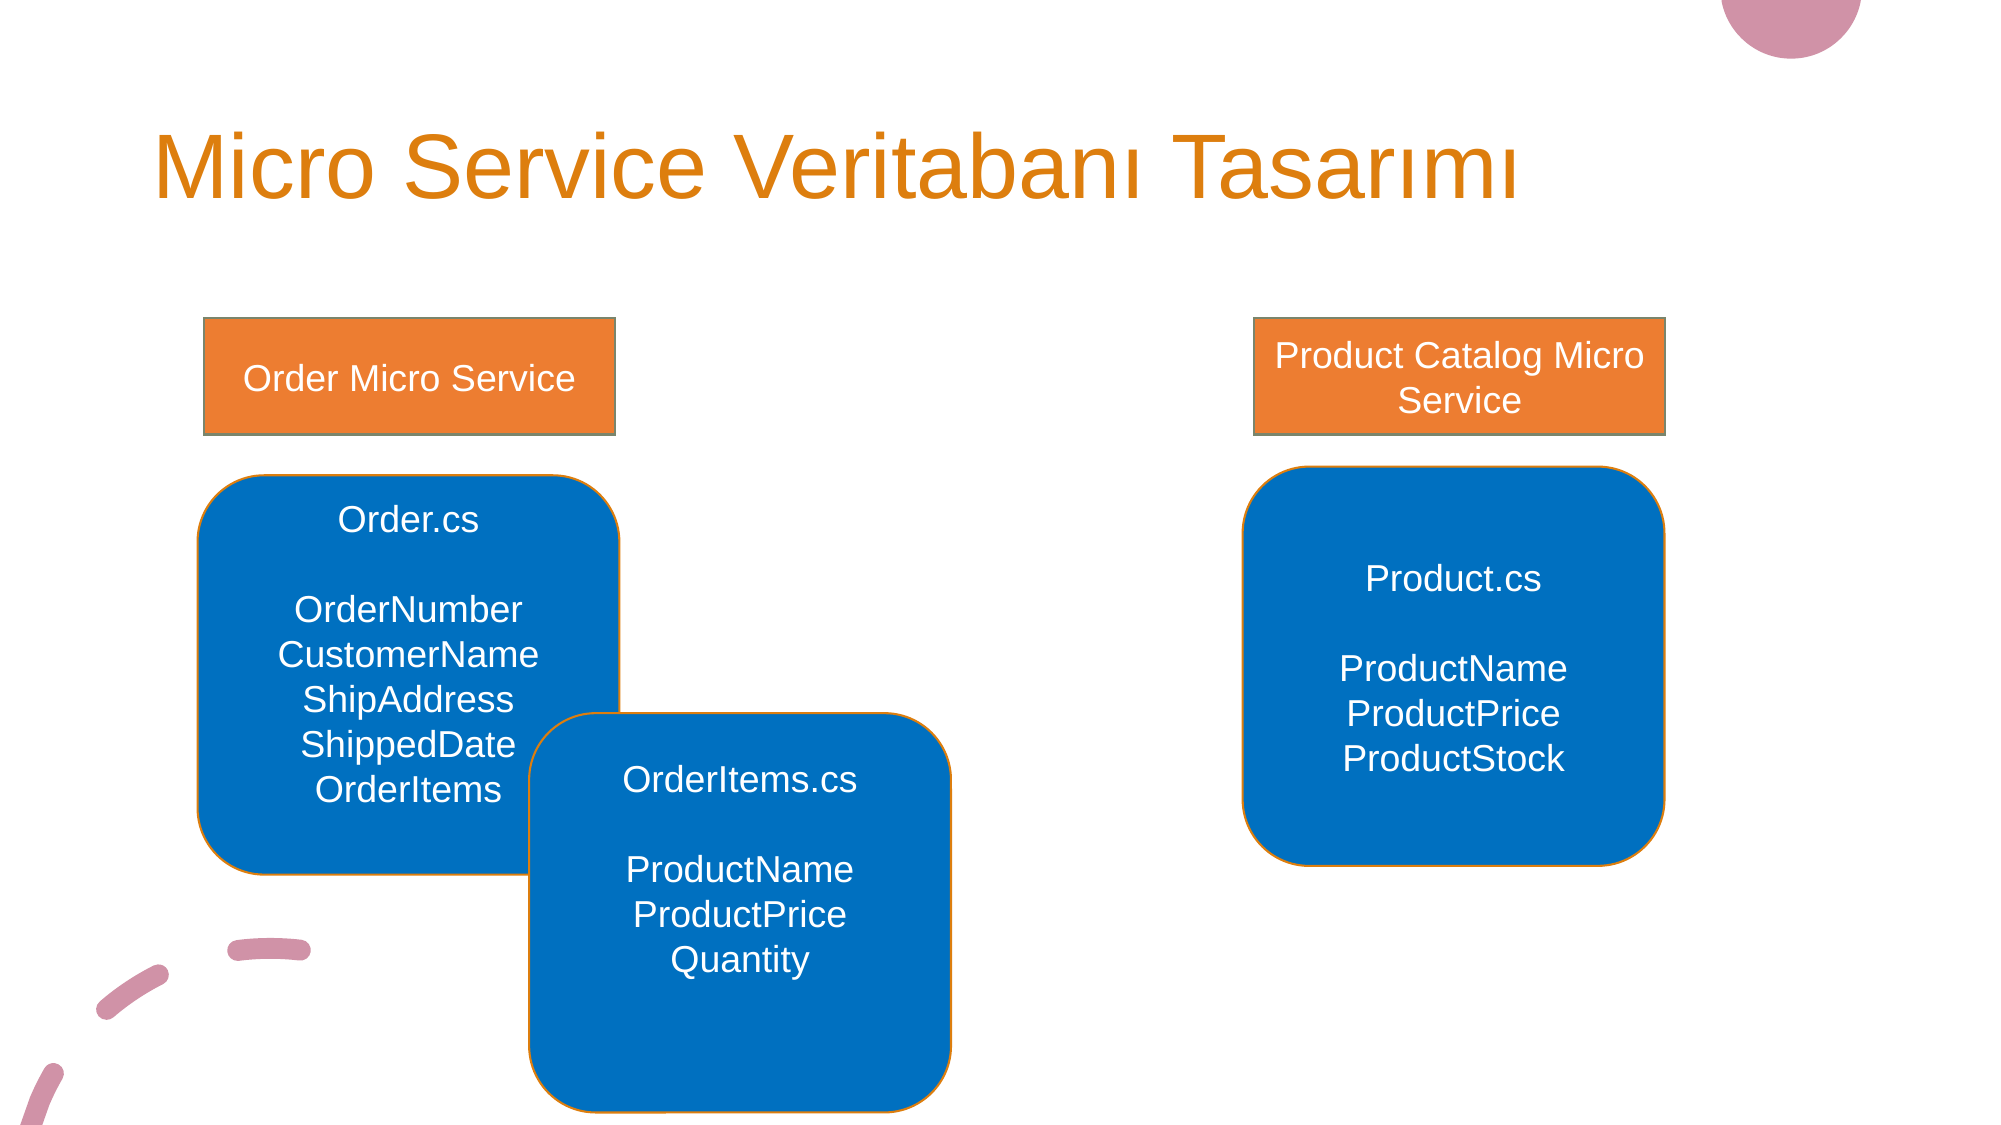

# Micro Service Veritabanı Tasarımı
Product Catalog Micro Service
Order Micro Service
Product.cs

ProductName
ProductPrice
ProductStock

Order.cs

OrderNumber
CustomerName
ShipAddress
ShippedDate
OrderItems

OrderItems.cs

ProductName
ProductPrice
Quantity